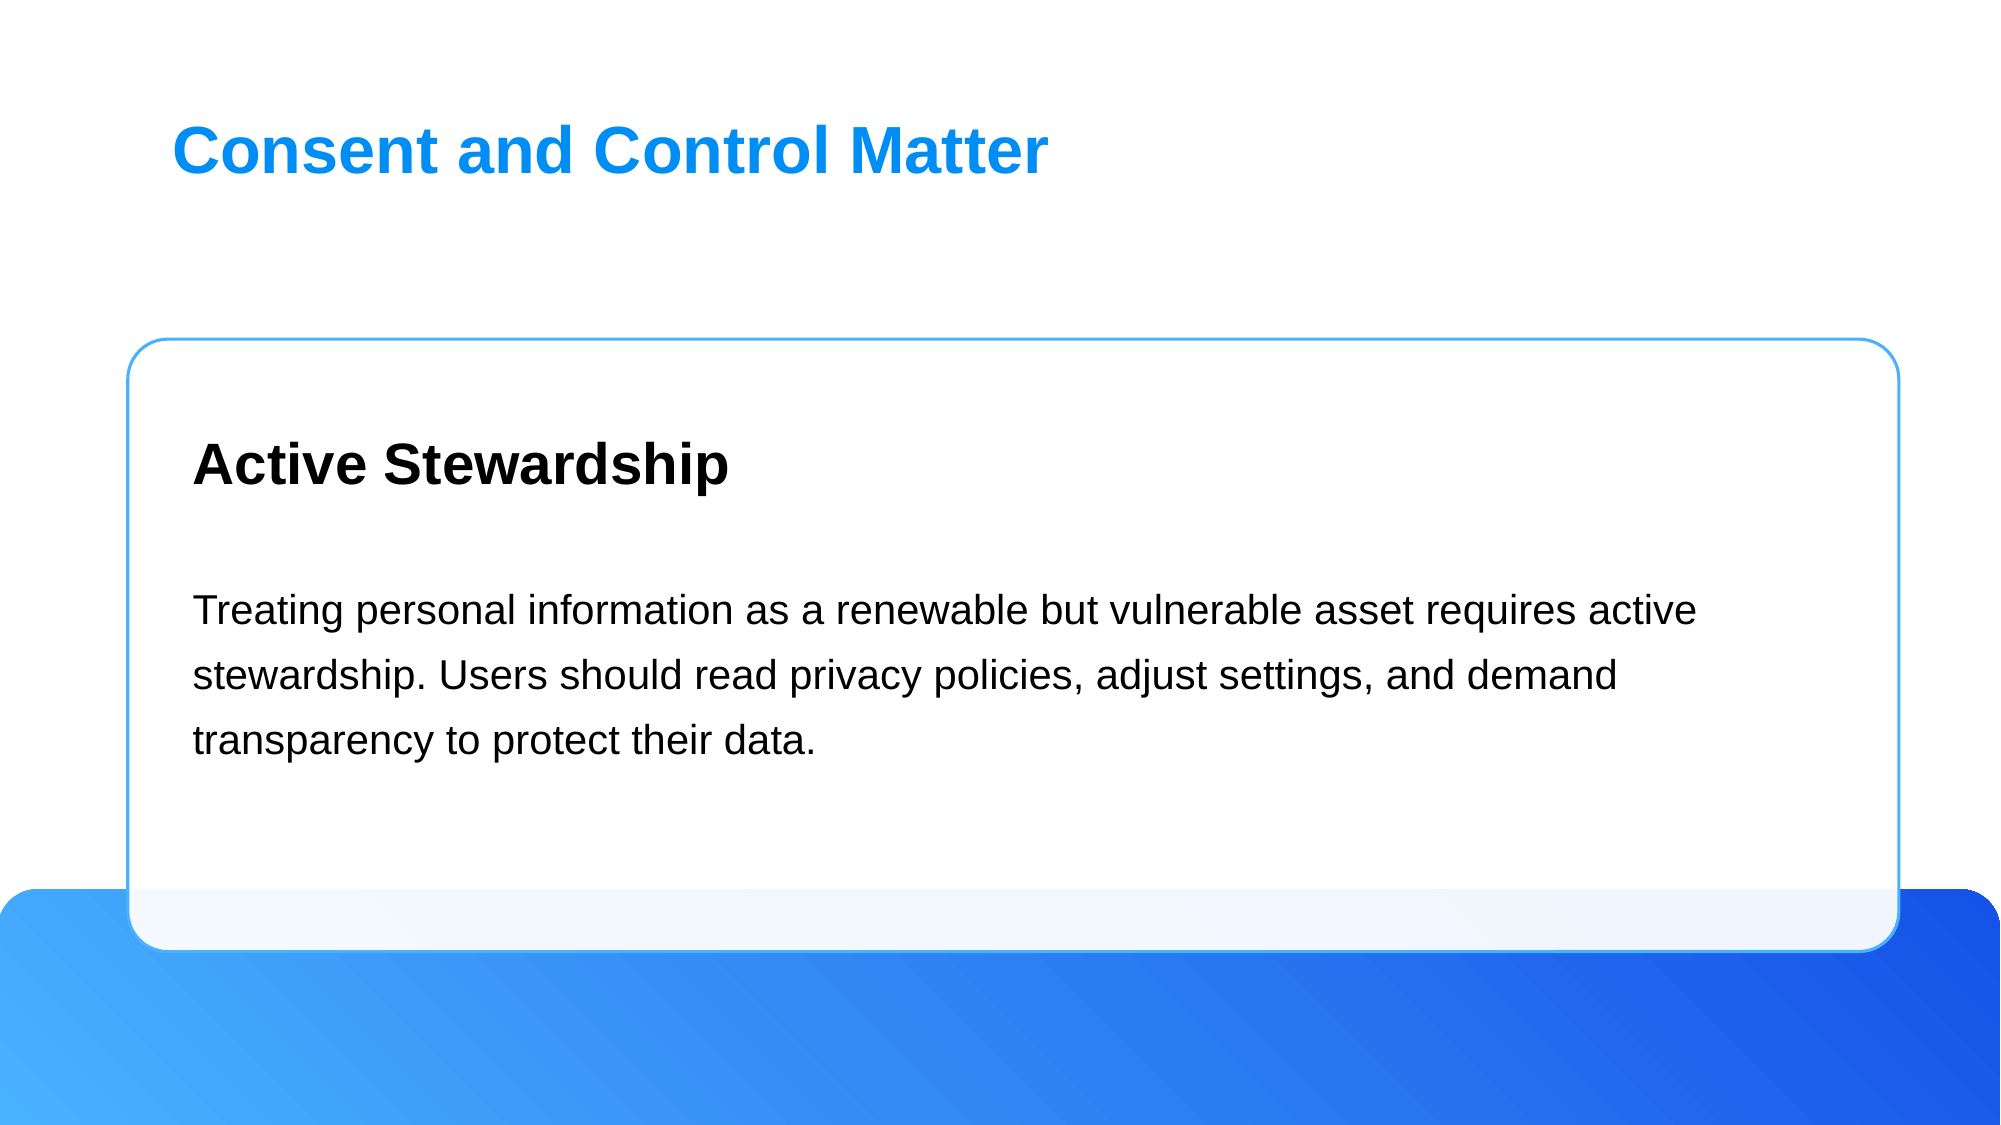

Consent and Control Matter

Active Stewardship
Treating personal information as a renewable but vulnerable asset requires active stewardship. Users should read privacy policies, adjust settings, and demand transparency to protect their data.